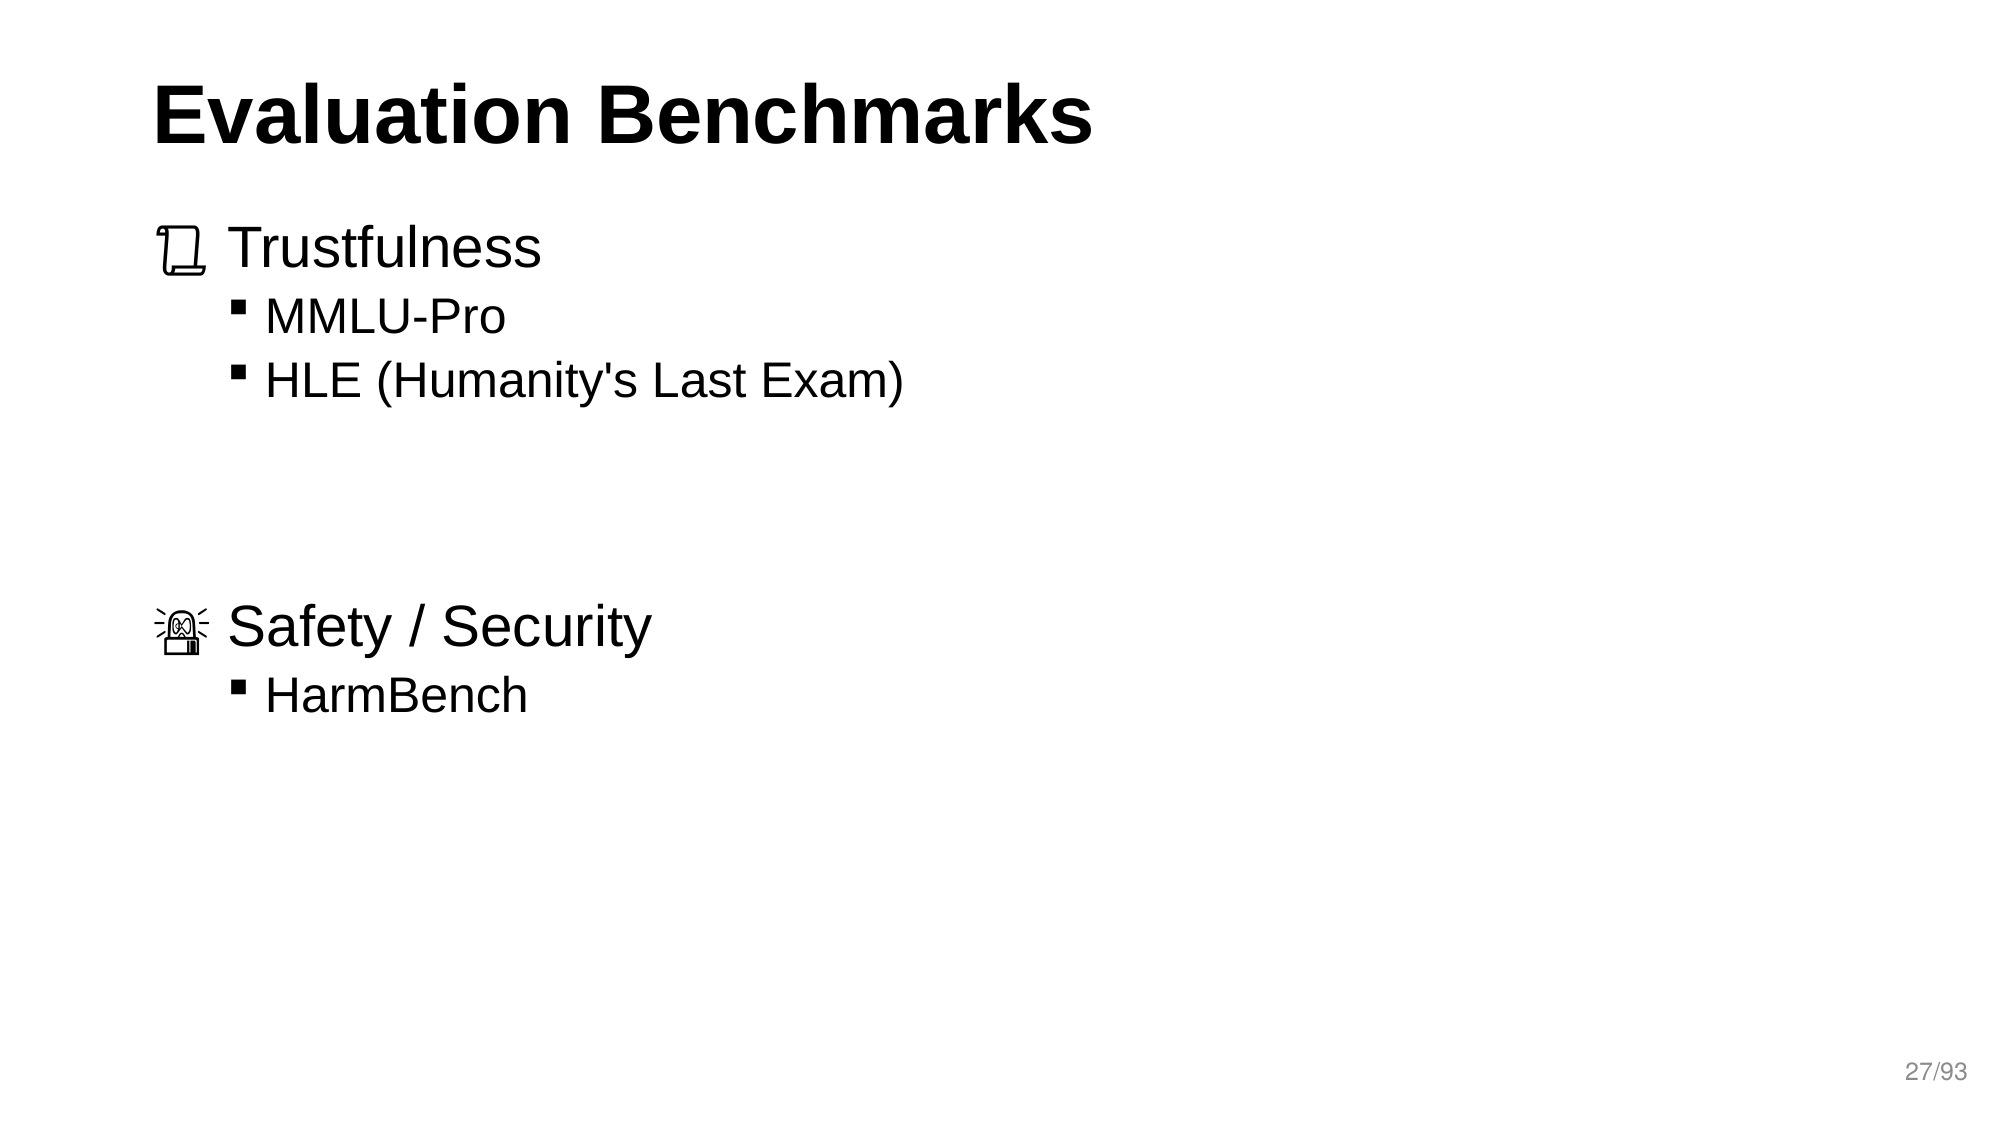

# Evaluation Benchmarks
📜 Trustfulness
MMLU-Pro
HLE (Humanity's Last Exam)

🚨 Safety / Security
HarmBench
27/93